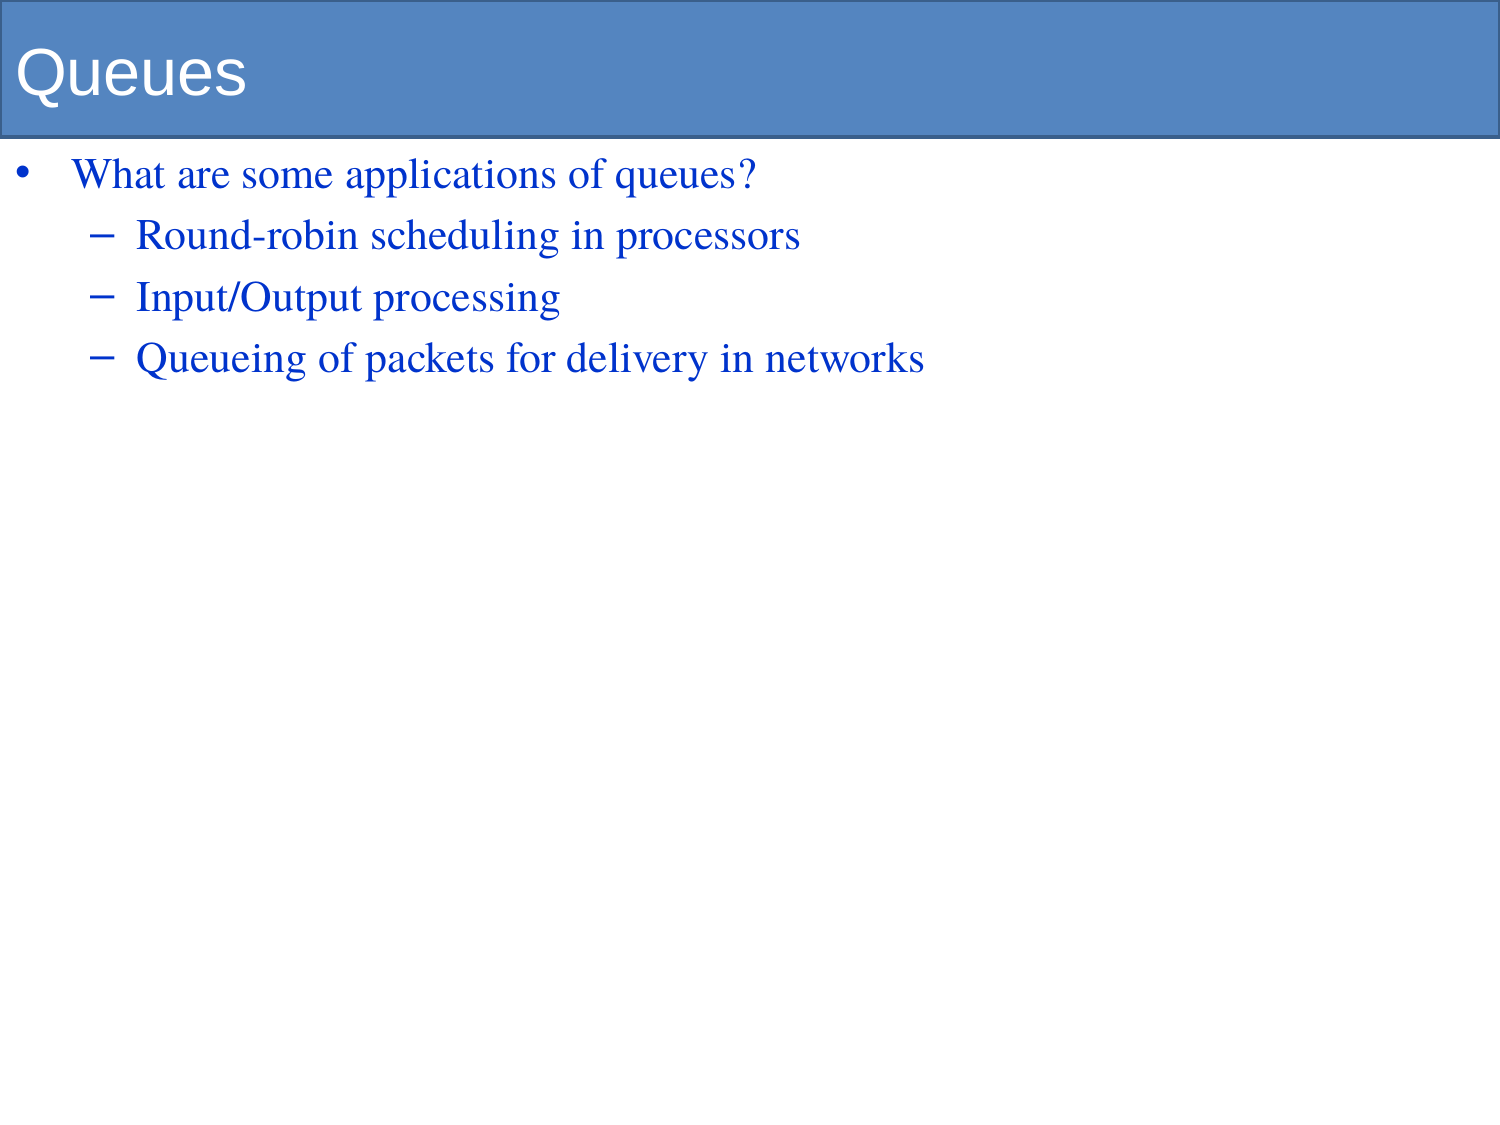

# Queues
What are some applications of queues?
Round-robin scheduling in processors
Input/Output processing
Queueing of packets for delivery in networks